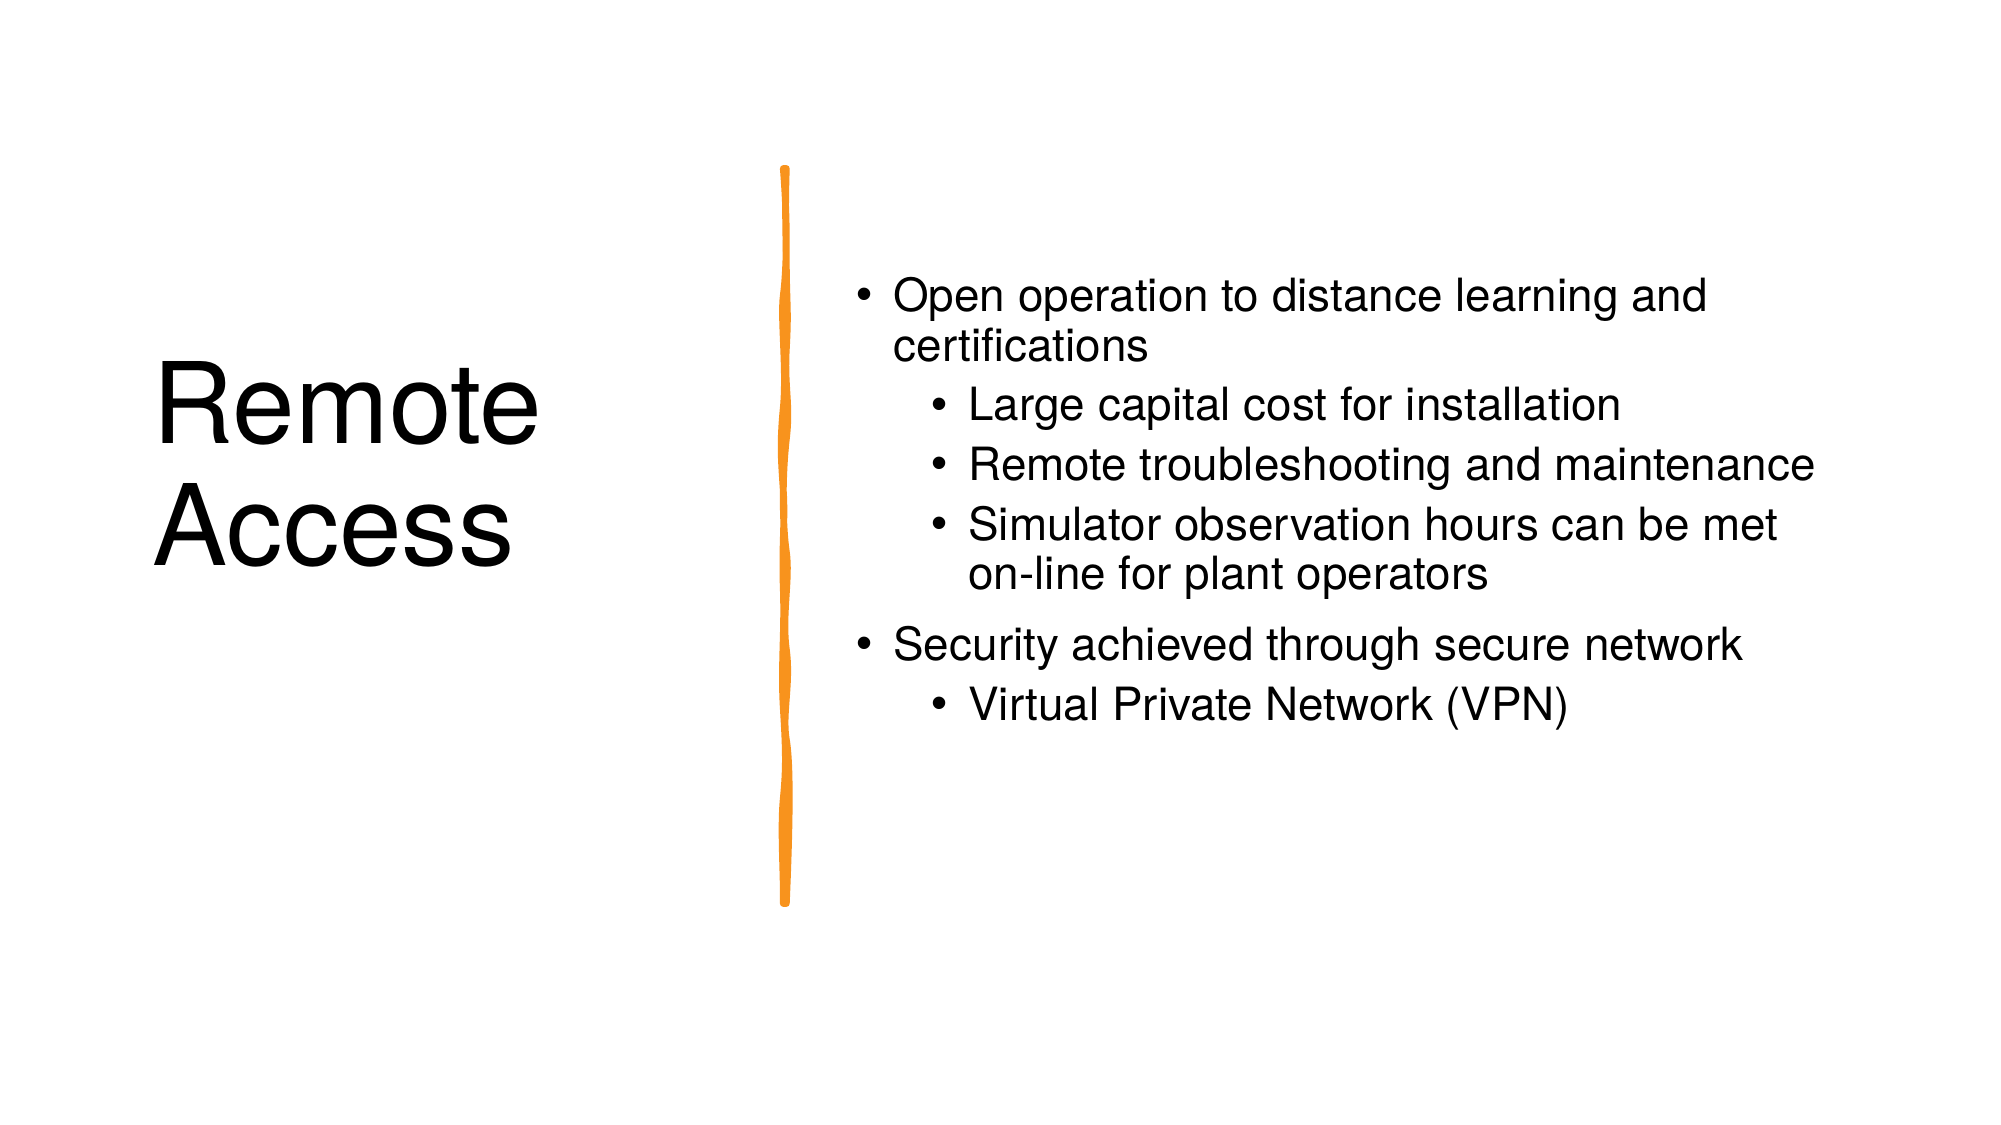

# Remote Access
Open operation to distance learning and certifications
Large capital cost for installation
Remote troubleshooting and maintenance
Simulator observation hours can be met on-line for plant operators
Security achieved through secure network
Virtual Private Network (VPN)